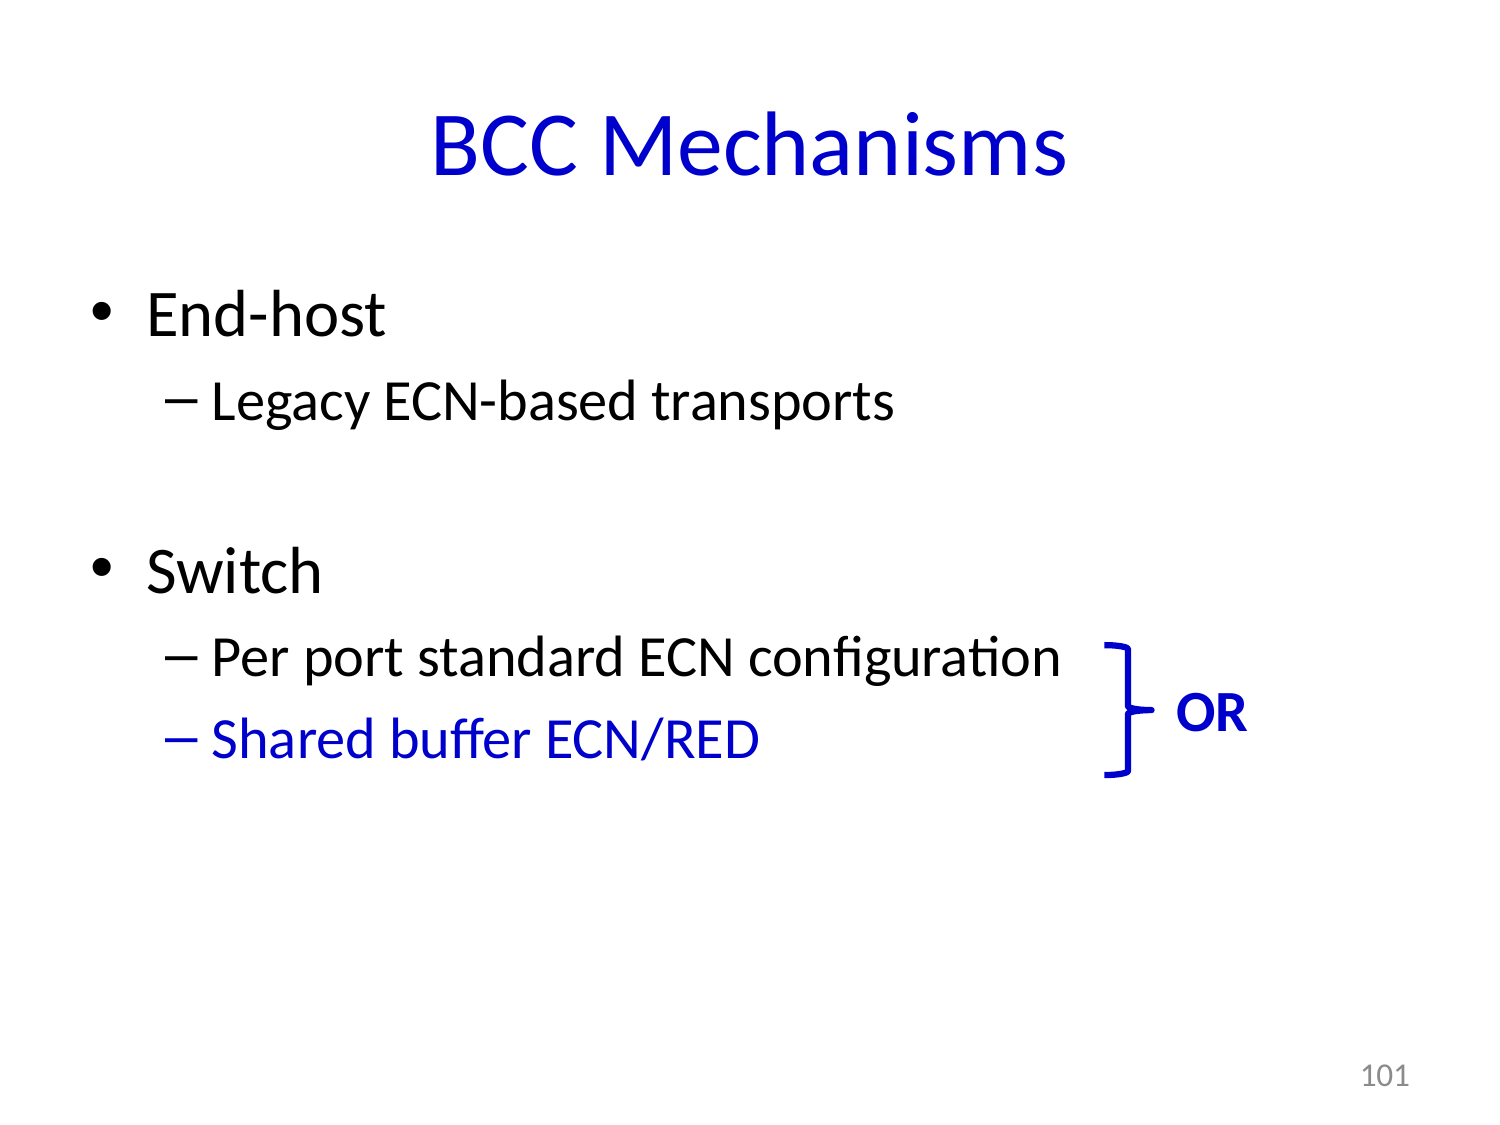

# BCC Mechanisms
End-host
Legacy ECN-based transports

Switch
Per port standard ECN configuration
Shared buffer ECN/RED

OR
101